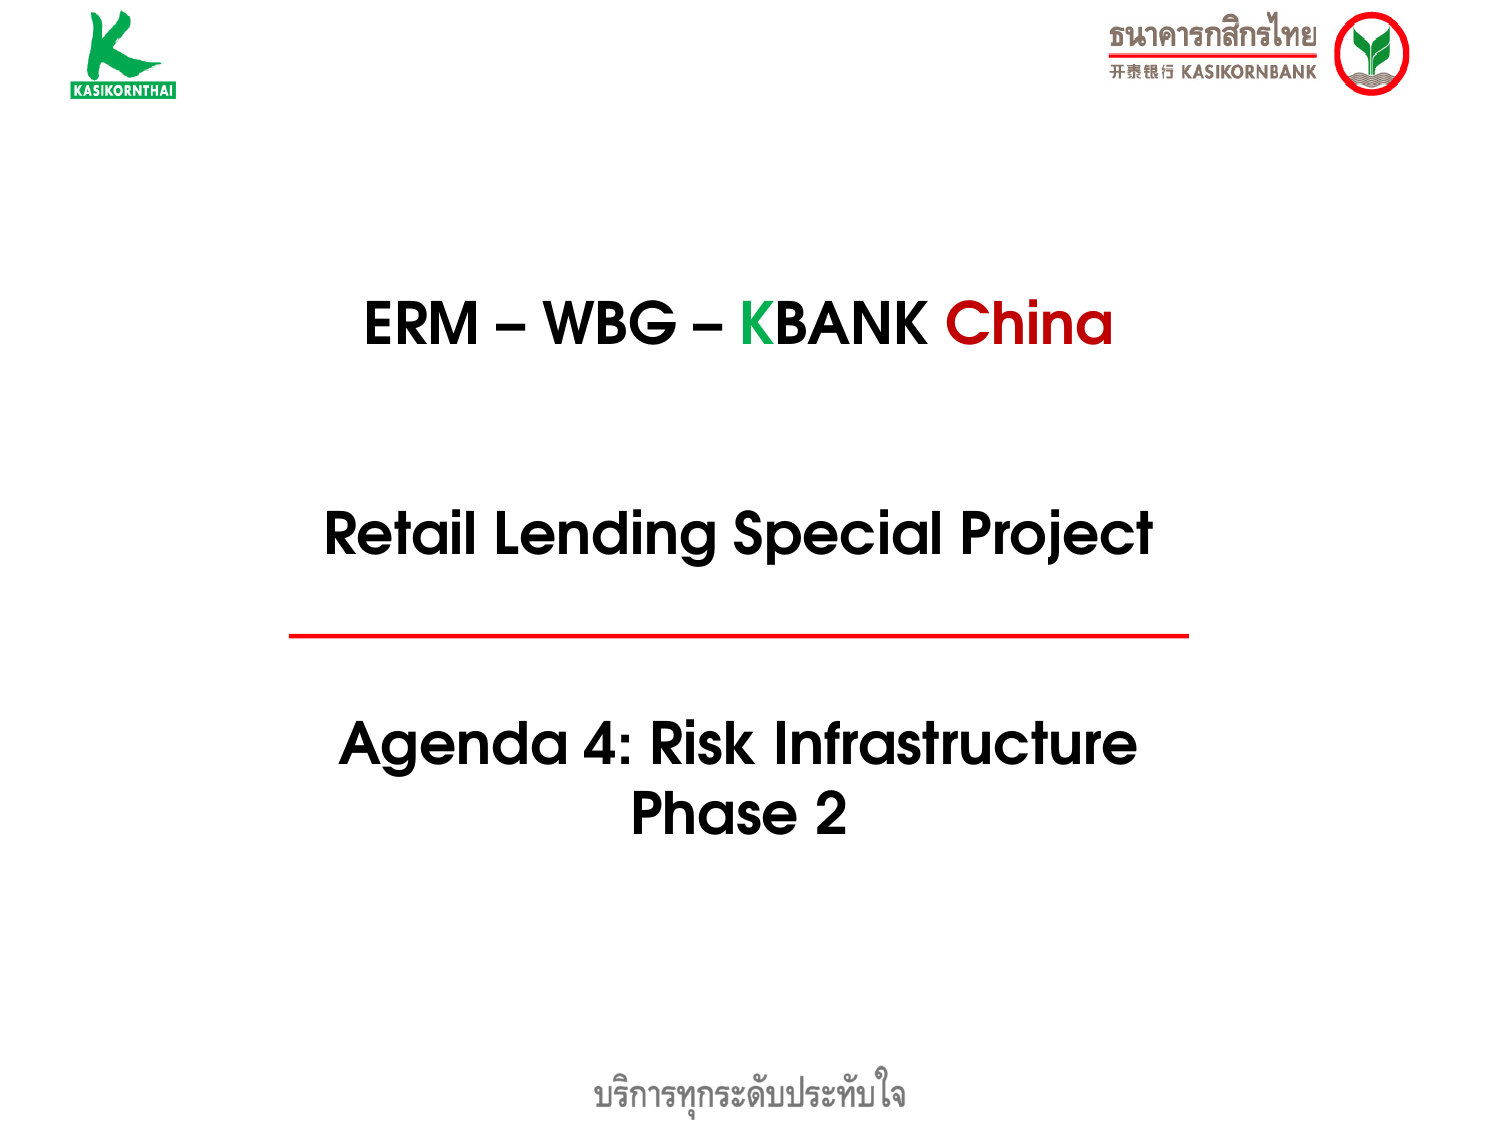

ERM – WBG – KBANK China

Retail Lending Special Project

Agenda 4: Risk Infrastructure Phase 2